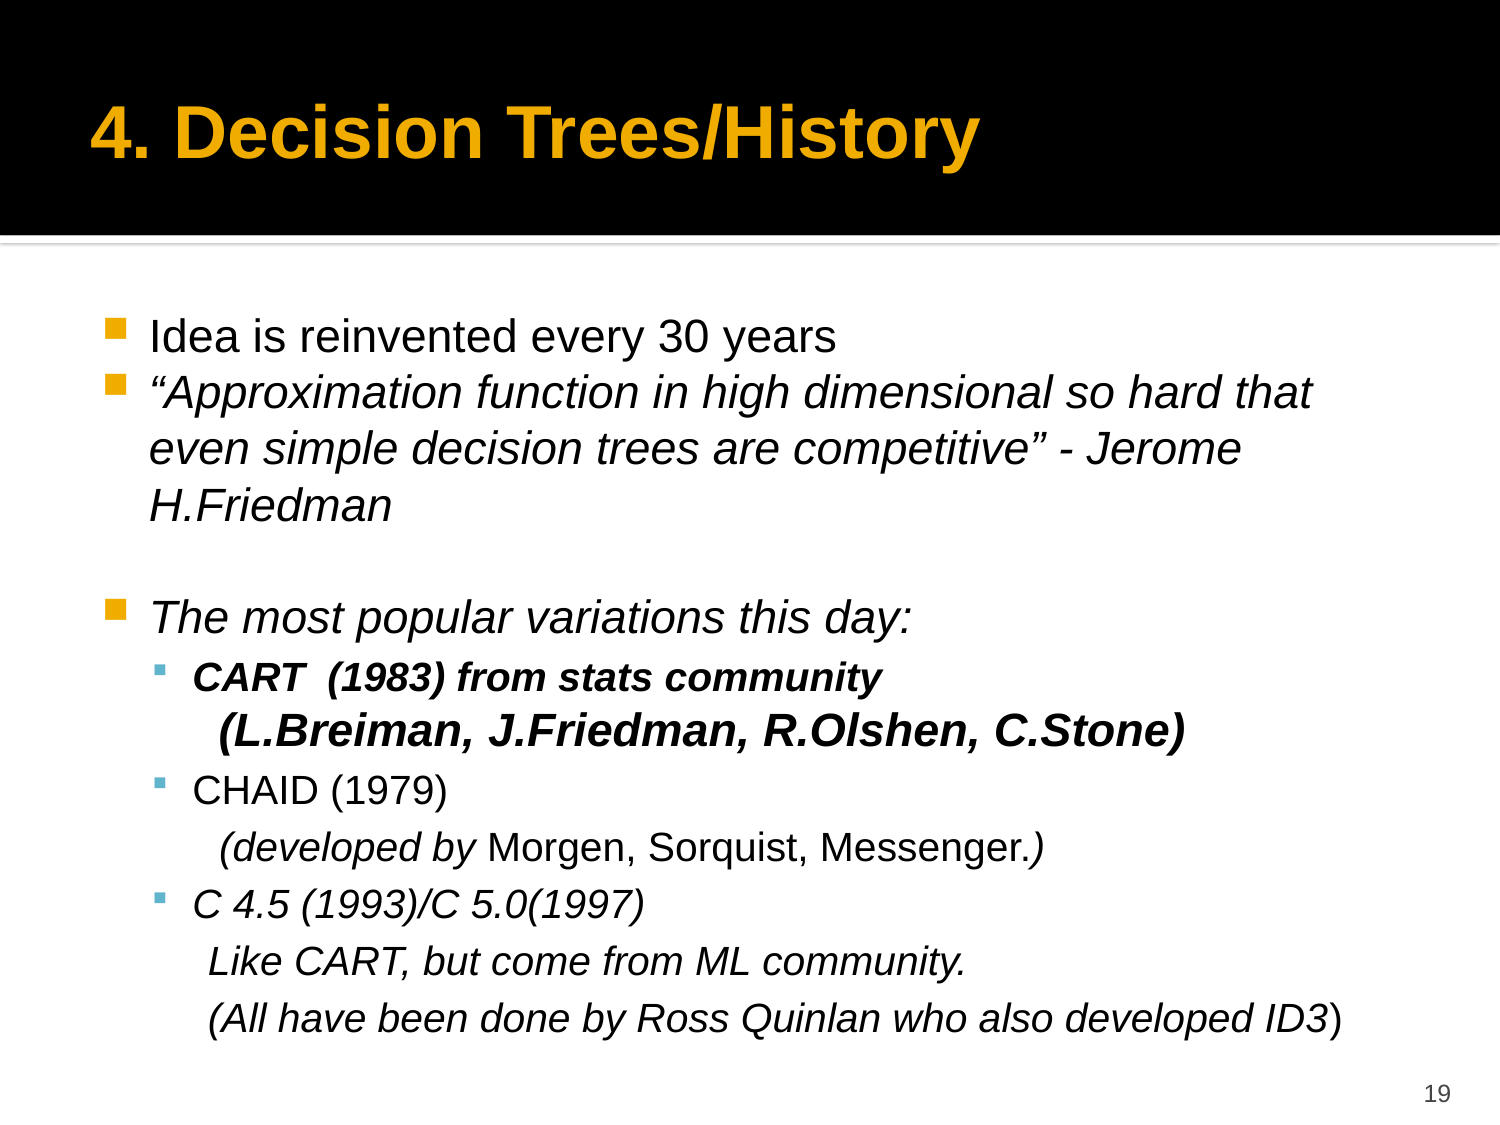

# 4. Decision Trees/History
Idea is reinvented every 30 years
“Approximation function in high dimensional so hard that even simple decision trees are competitive” - Jerome H.Friedman

The most popular variations this day:
CART  (1983) from stats community
         (L.Breiman, J.Friedman, R.Olshen, C.Stone)
CHAID (1979)
      (developed by Morgen, Sorquist, Messenger.)
C 4.5 (1993)/C 5.0(1997)
     Like CART, but come from ML community.
     (All have been done by Ross Quinlan who also developed ID3)
19